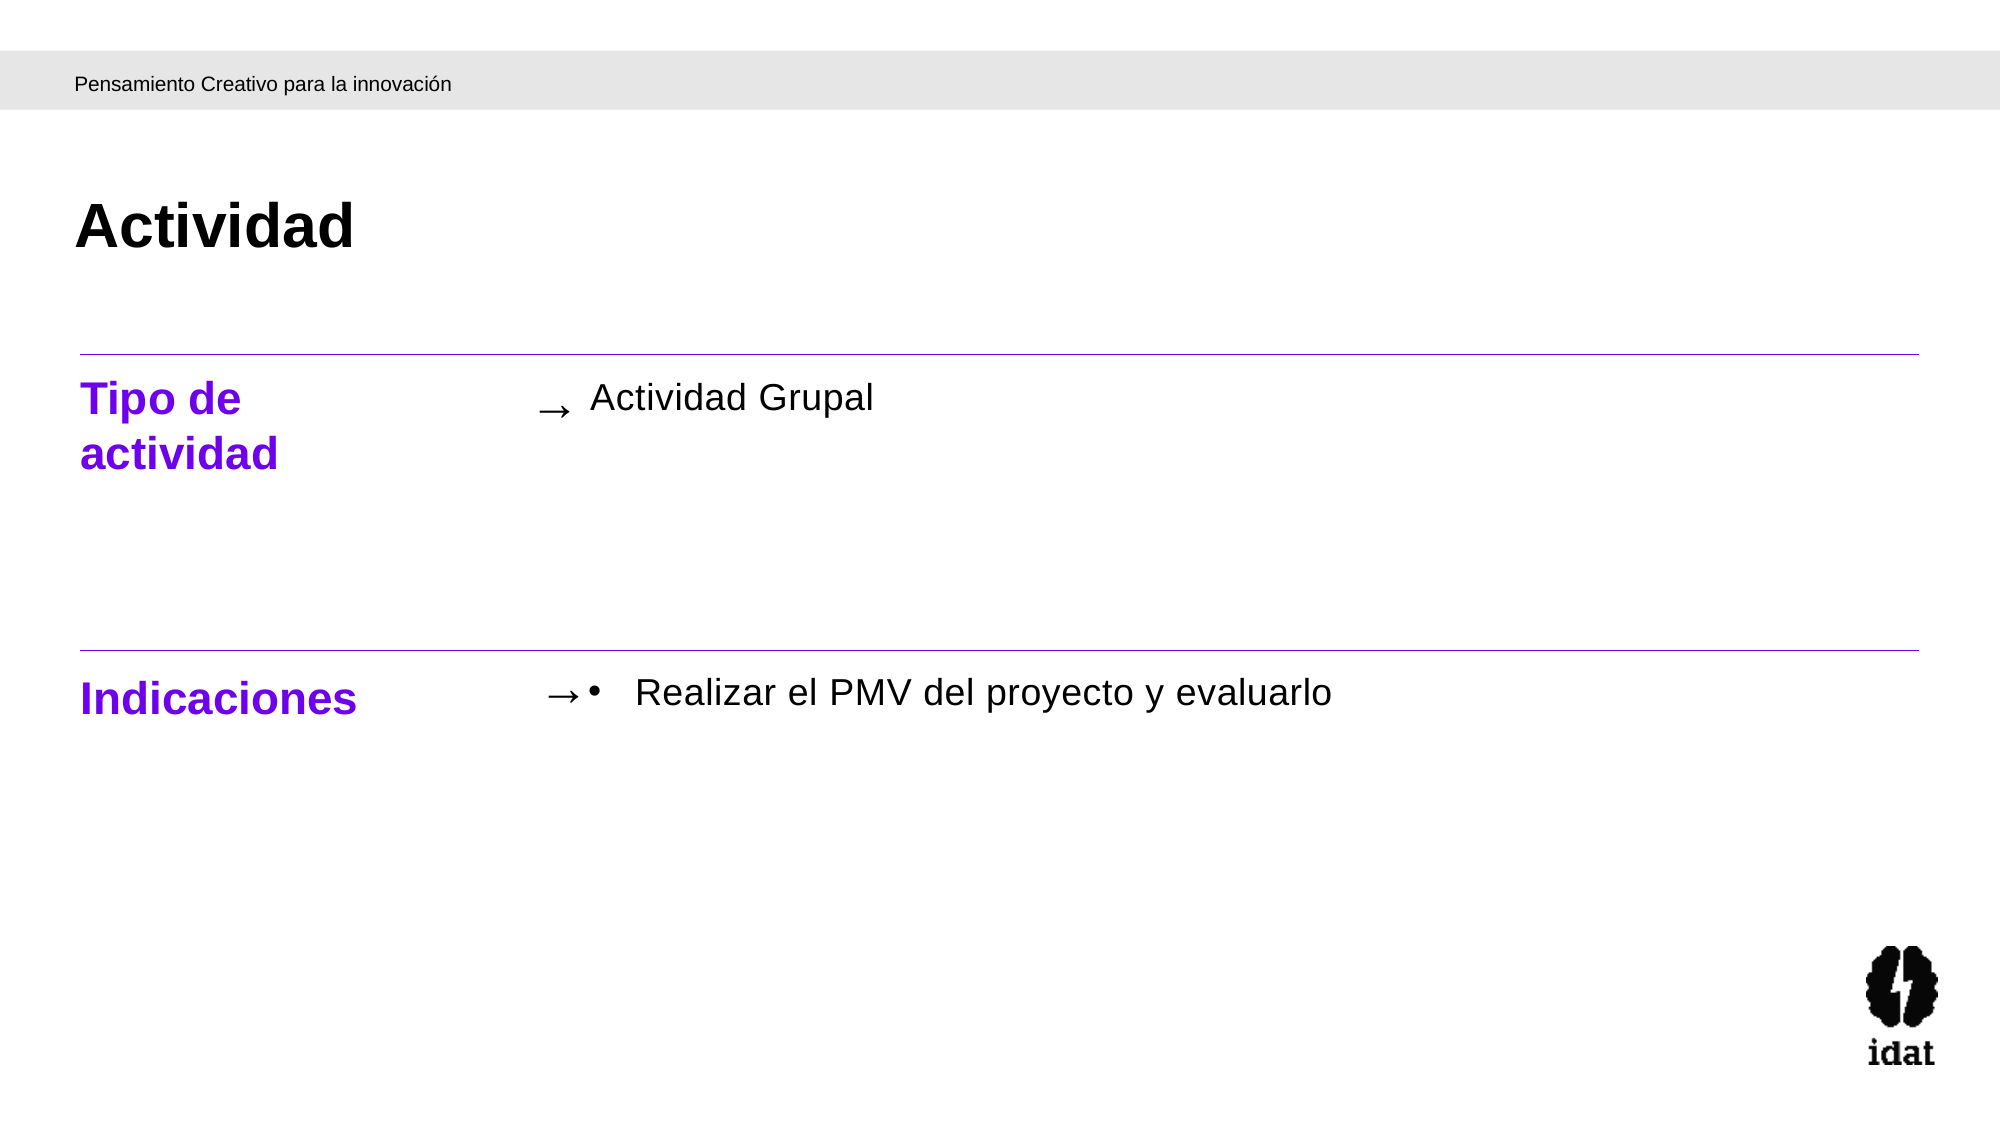

Pensamiento Creativo para la innovación
Actividad
Actividad Grupal
Realizar el PMV del proyecto y evaluarlo